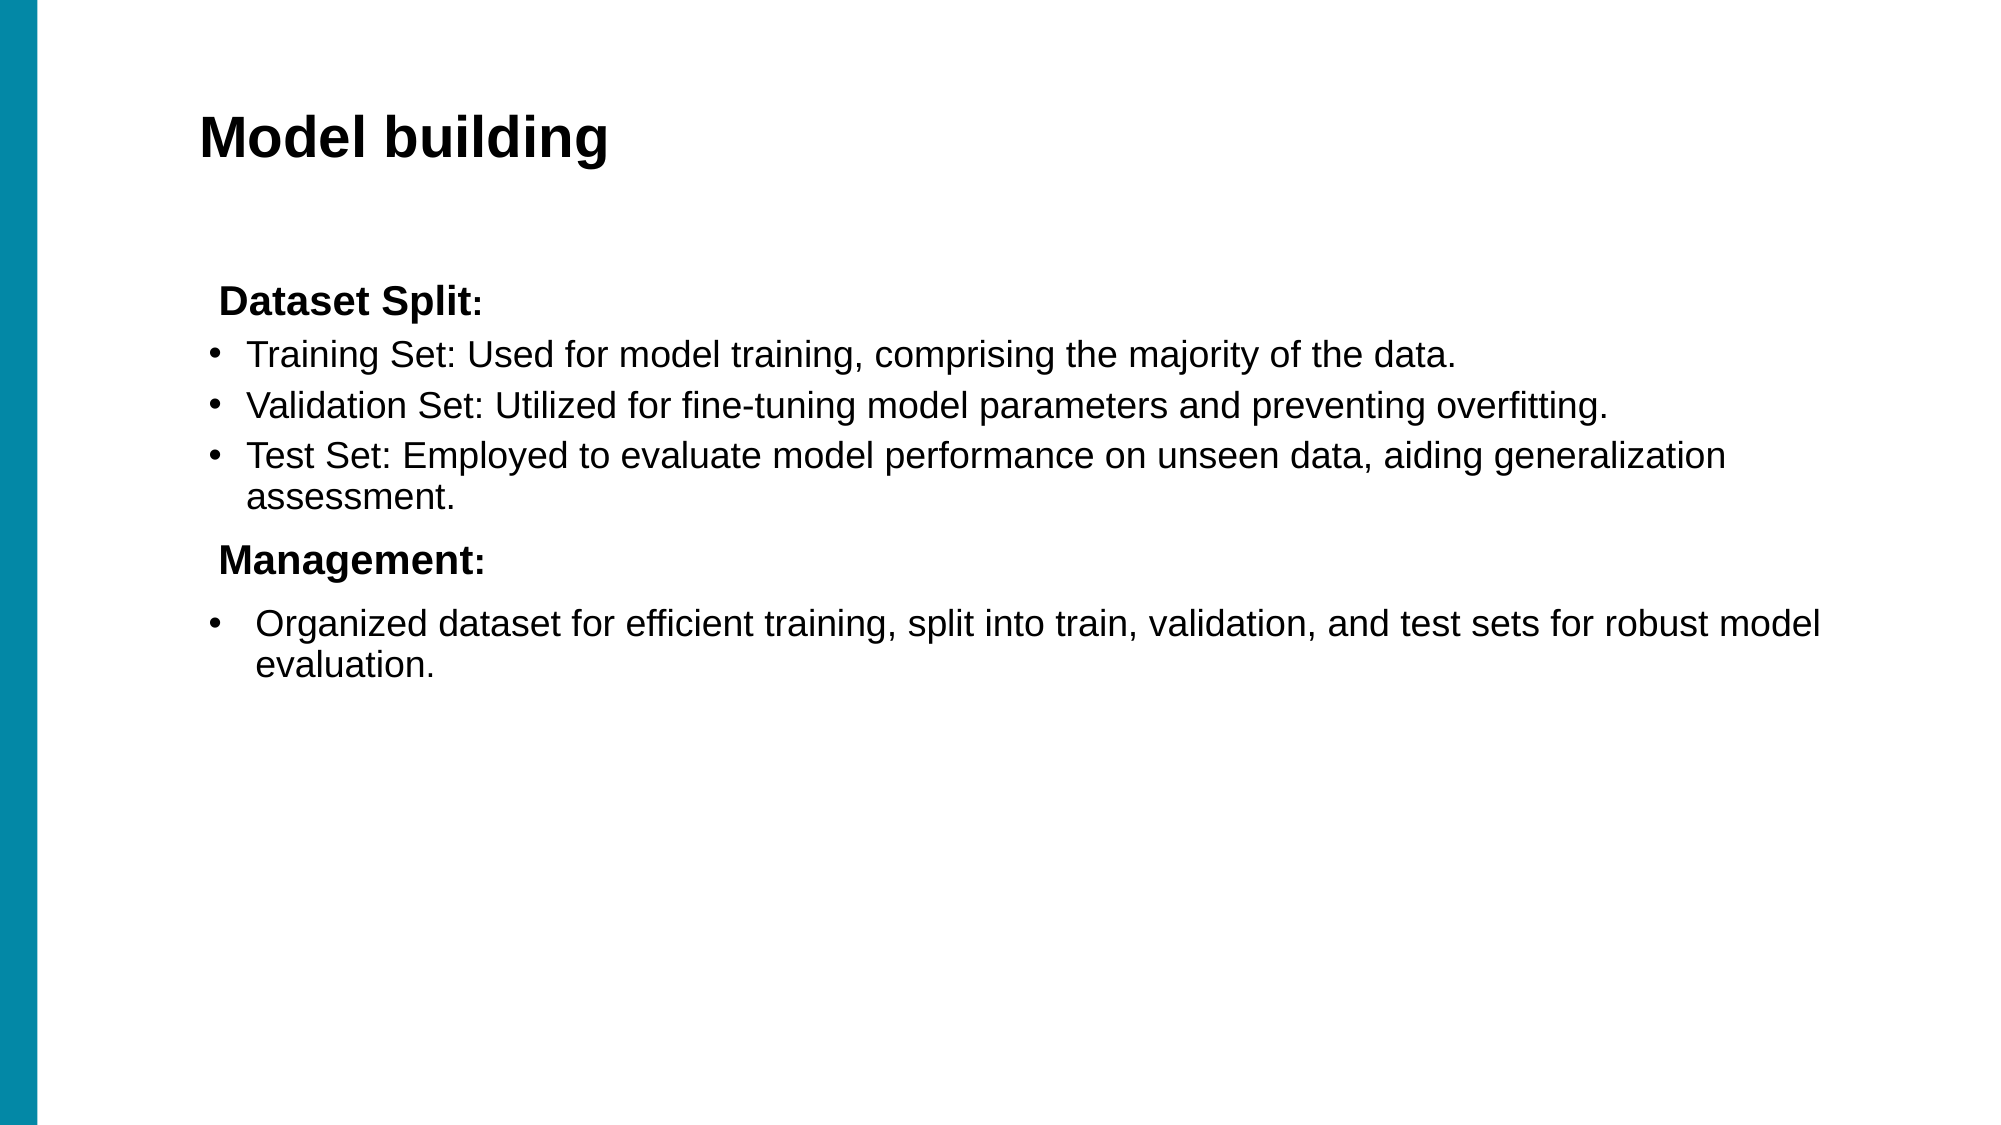

Model building

  Dataset Split:
Training Set: Used for model training, comprising the majority of the data.
Validation Set: Utilized for fine-tuning model parameters and preventing overfitting.
Test Set: Employed to evaluate model performance on unseen data, aiding generalization assessment.
 Management:
Organized dataset for efficient training, split into train, validation, and test sets for robust model evaluation.